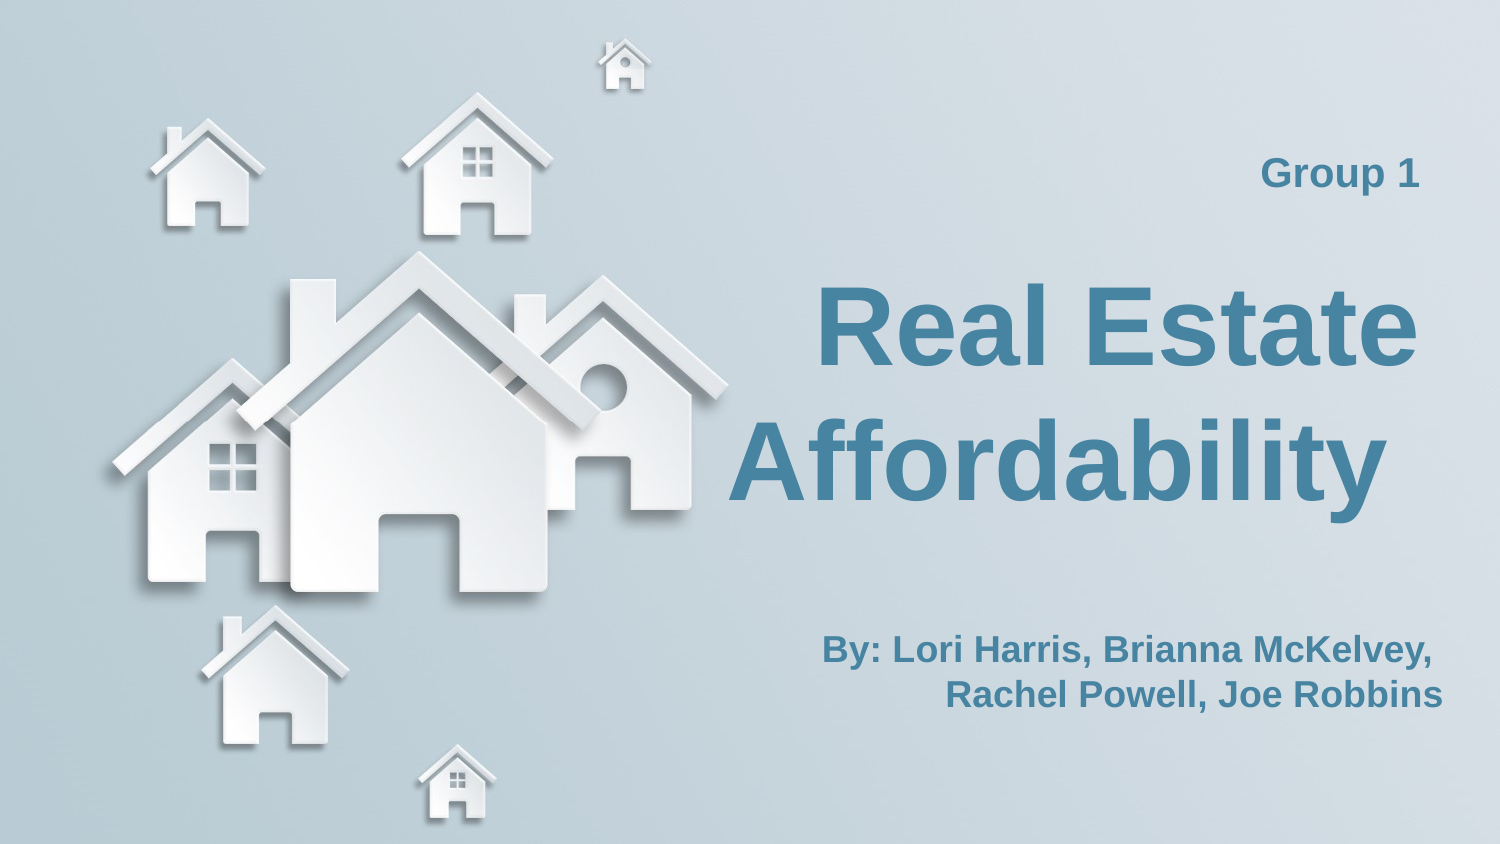

Group 1
Real Estate Affordability
By: Lori Harris, Brianna McKelvey,
Rachel Powell, Joe Robbins